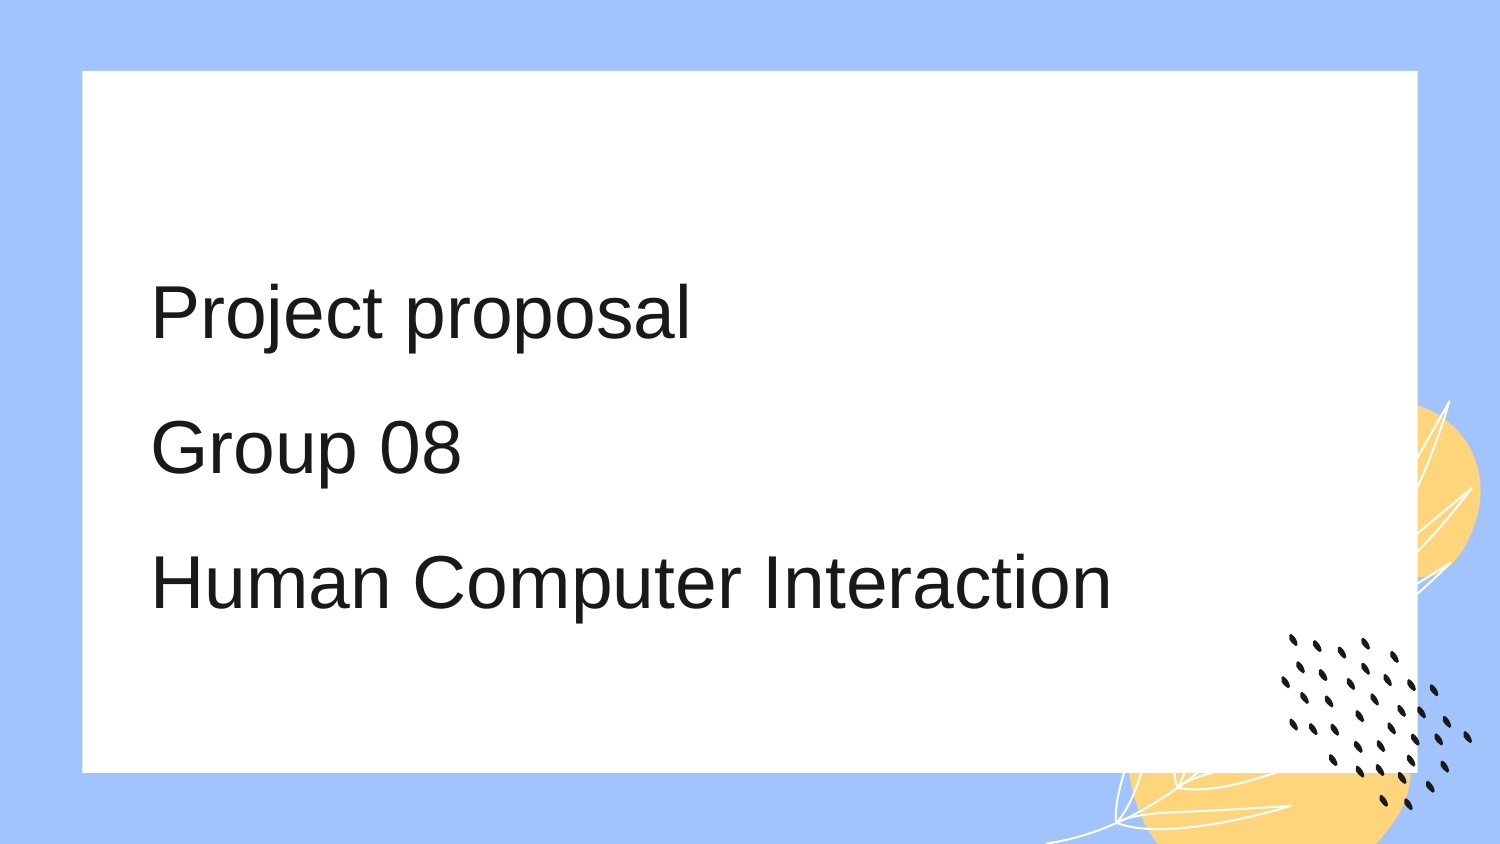

# Project proposal
Group 08
Human Computer Interaction